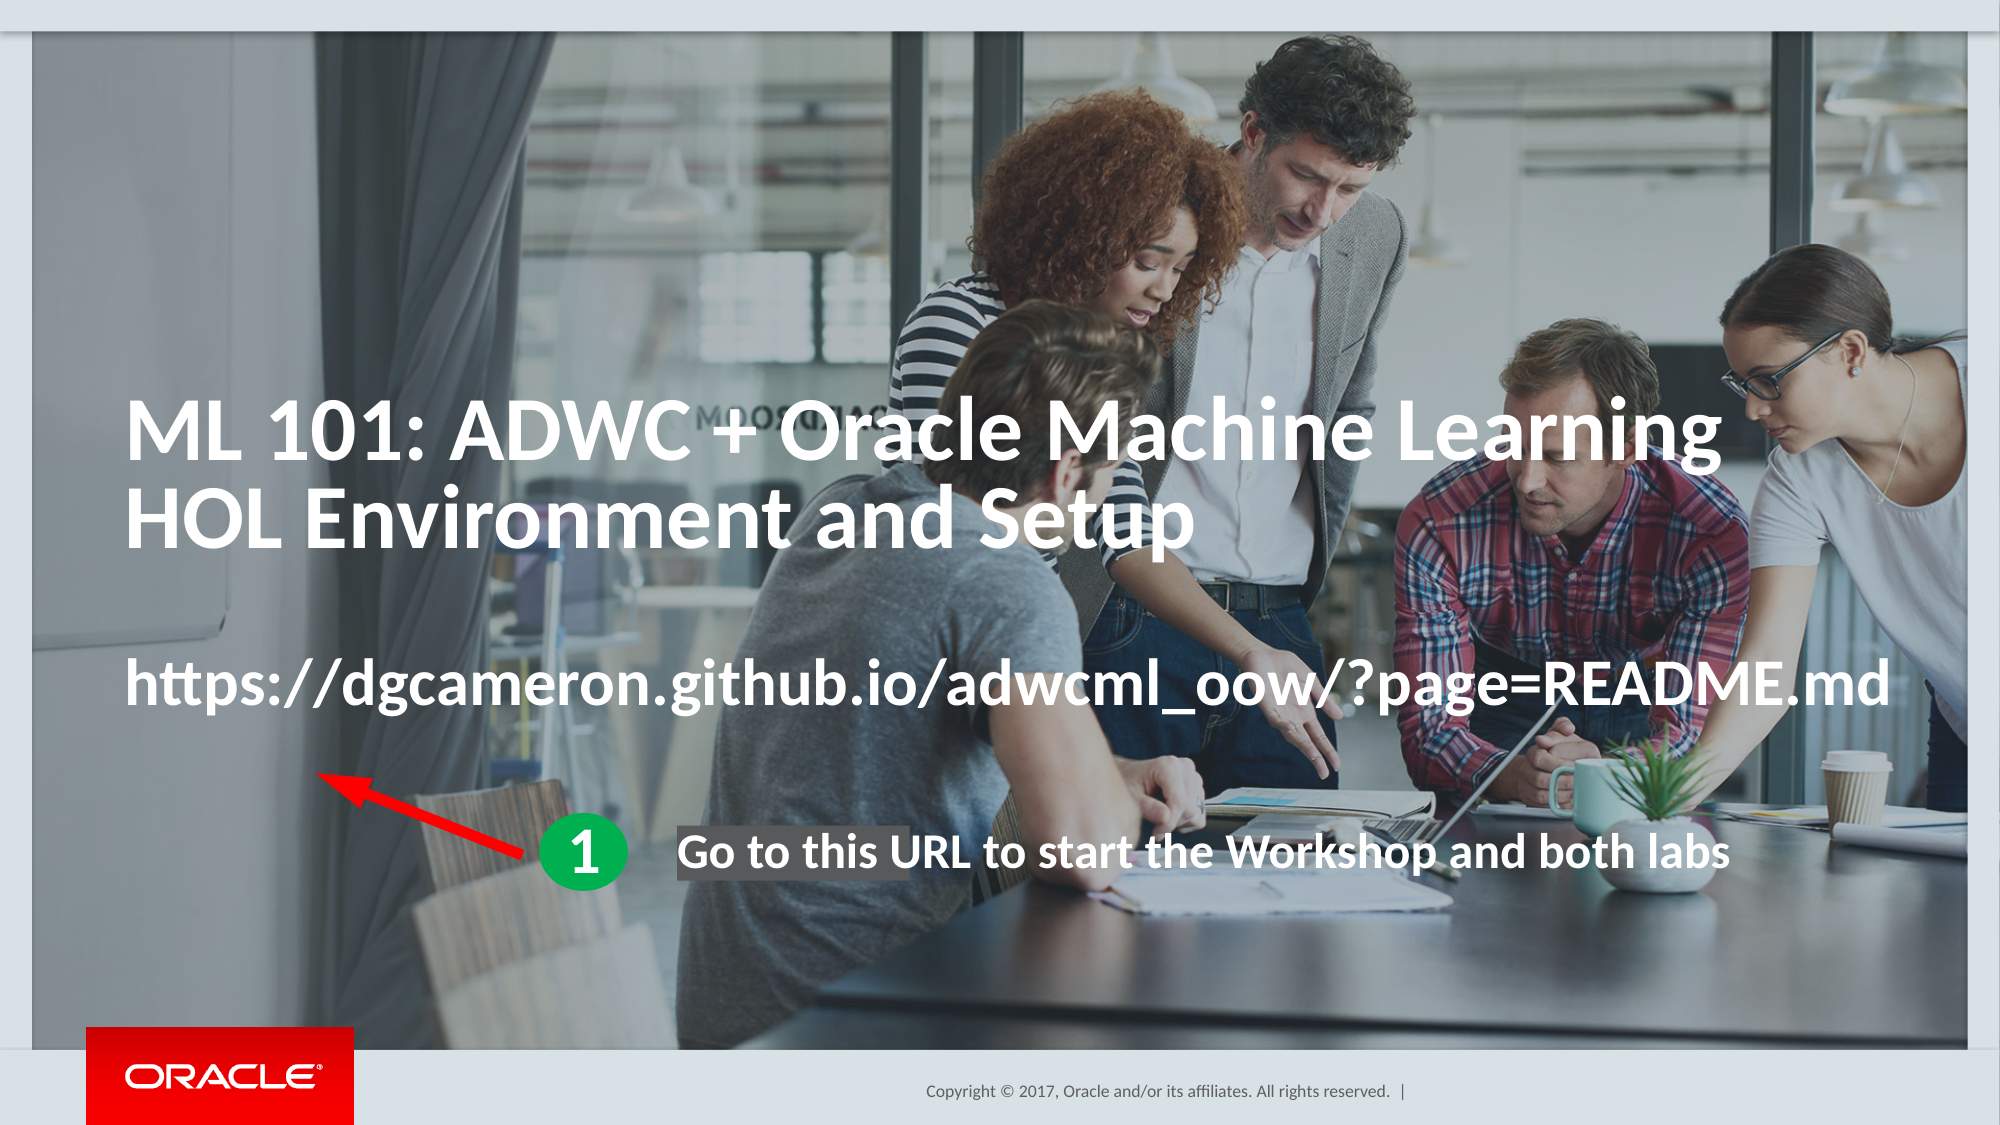

# ML 101: ADWC + Oracle Machine Learning HOL Environment and Setup https://dgcameron.github.io/adwcml_oow/?page=README.md
1
Go to this URL to start the Workshop and both labs